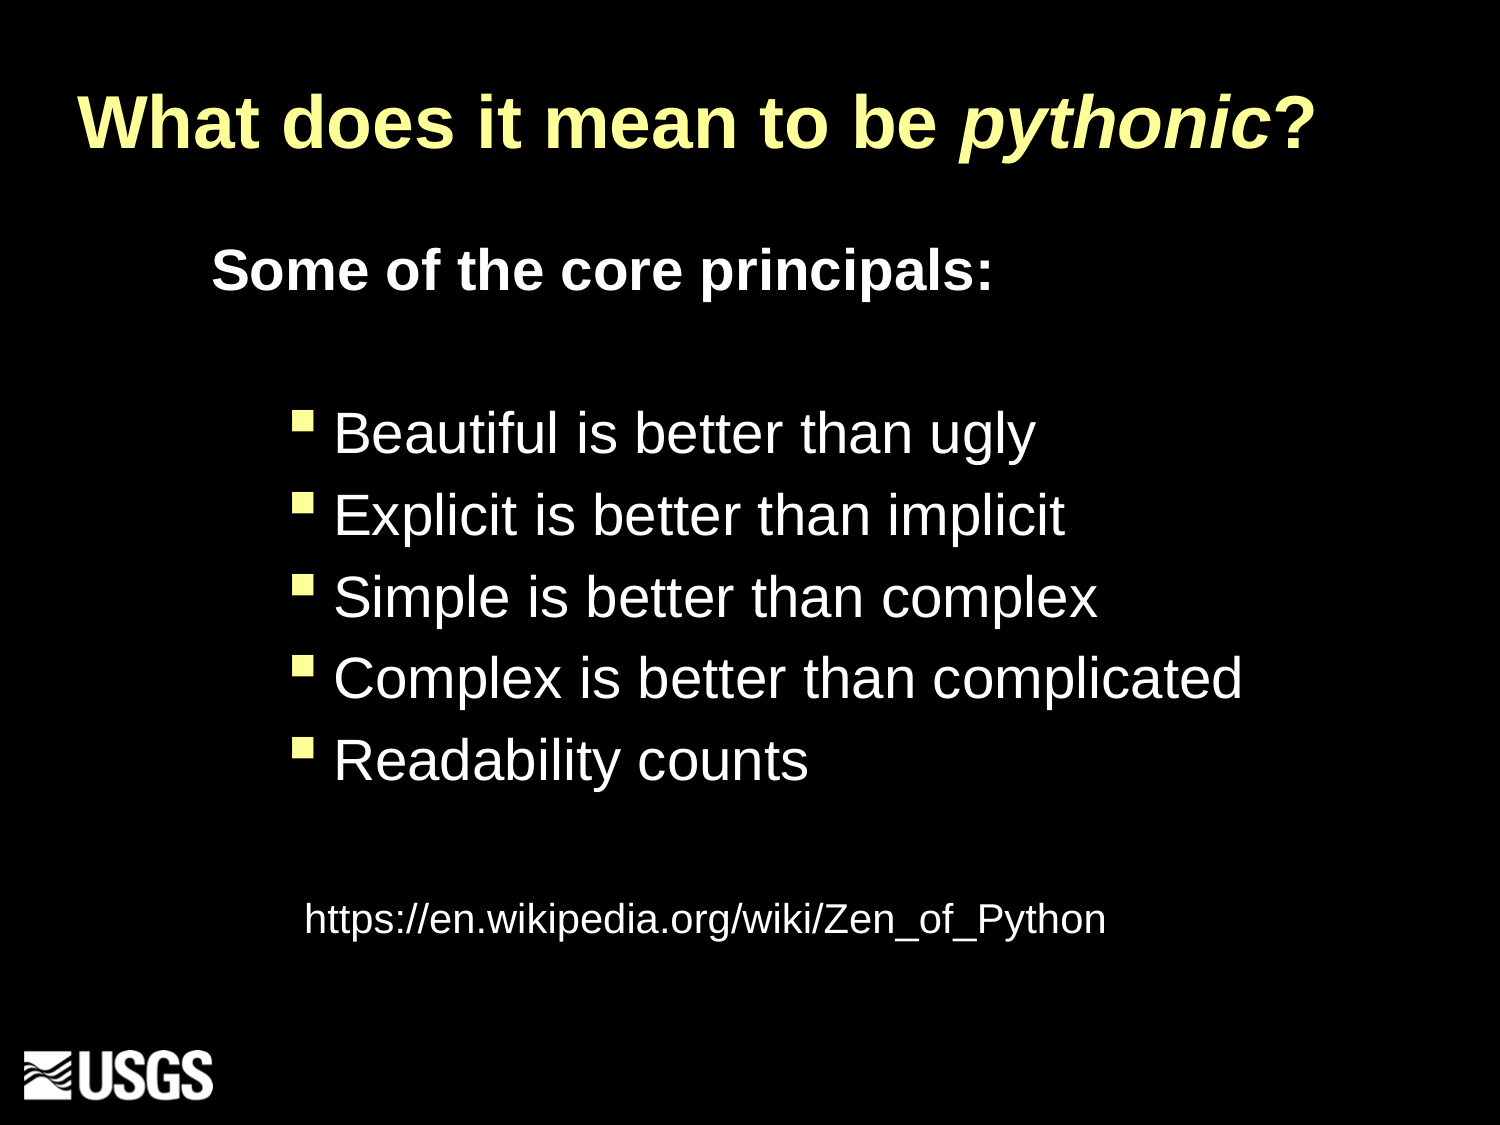

# What does it mean to be pythonic?
Some of the core principals:

Beautiful is better than ugly
Explicit is better than implicit
Simple is better than complex
Complex is better than complicated
Readability counts

https://en.wikipedia.org/wiki/Zen_of_Python